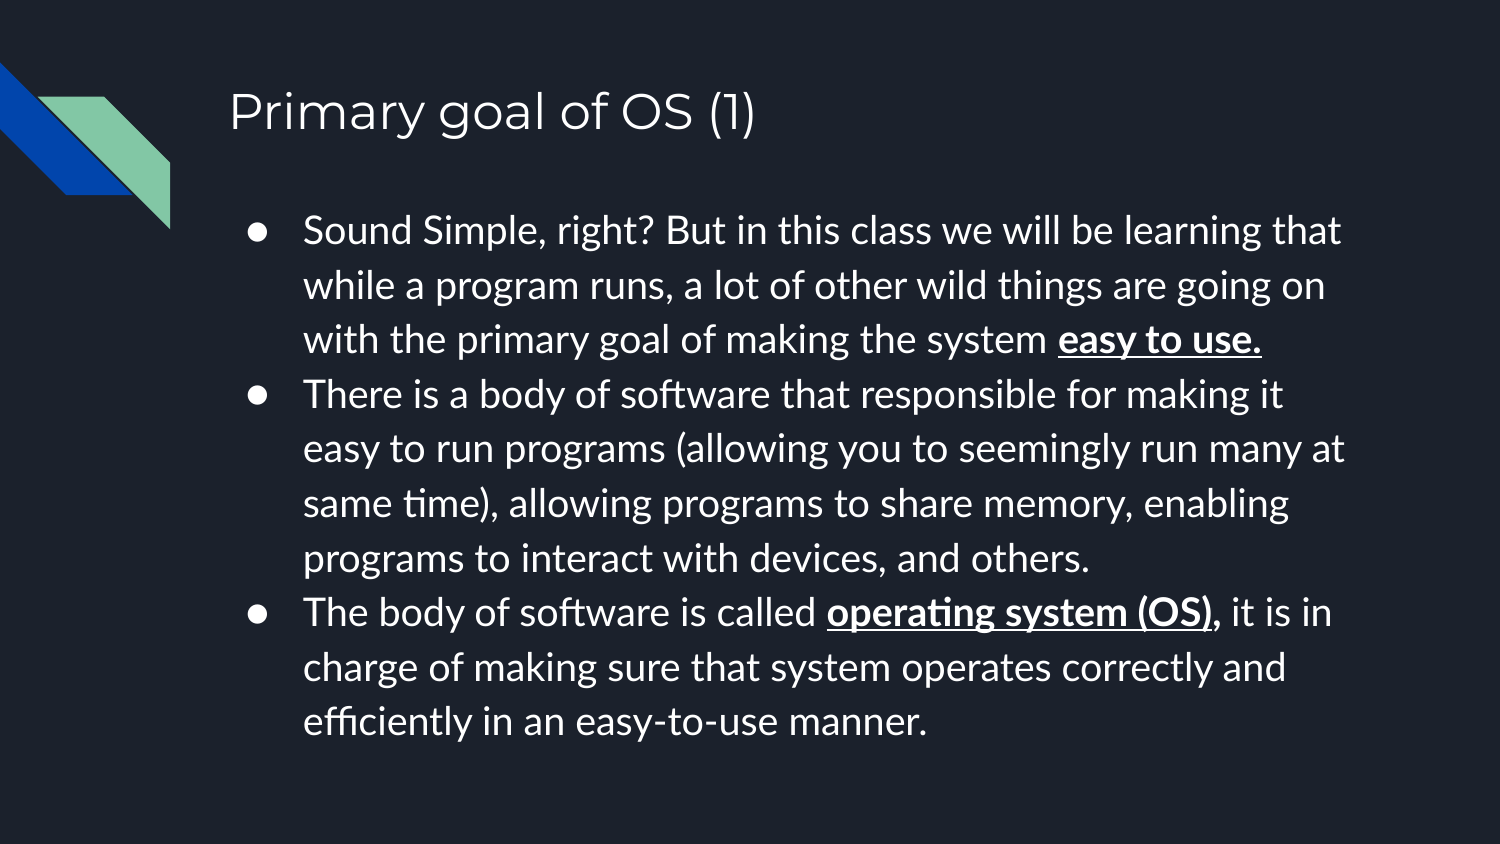

# Primary goal of OS (1)
Sound Simple, right? But in this class we will be learning that while a program runs, a lot of other wild things are going on with the primary goal of making the system easy to use.
There is a body of software that responsible for making it easy to run programs (allowing you to seemingly run many at same time), allowing programs to share memory, enabling programs to interact with devices, and others.
The body of software is called operating system (OS), it is in charge of making sure that system operates correctly and efficiently in an easy-to-use manner.